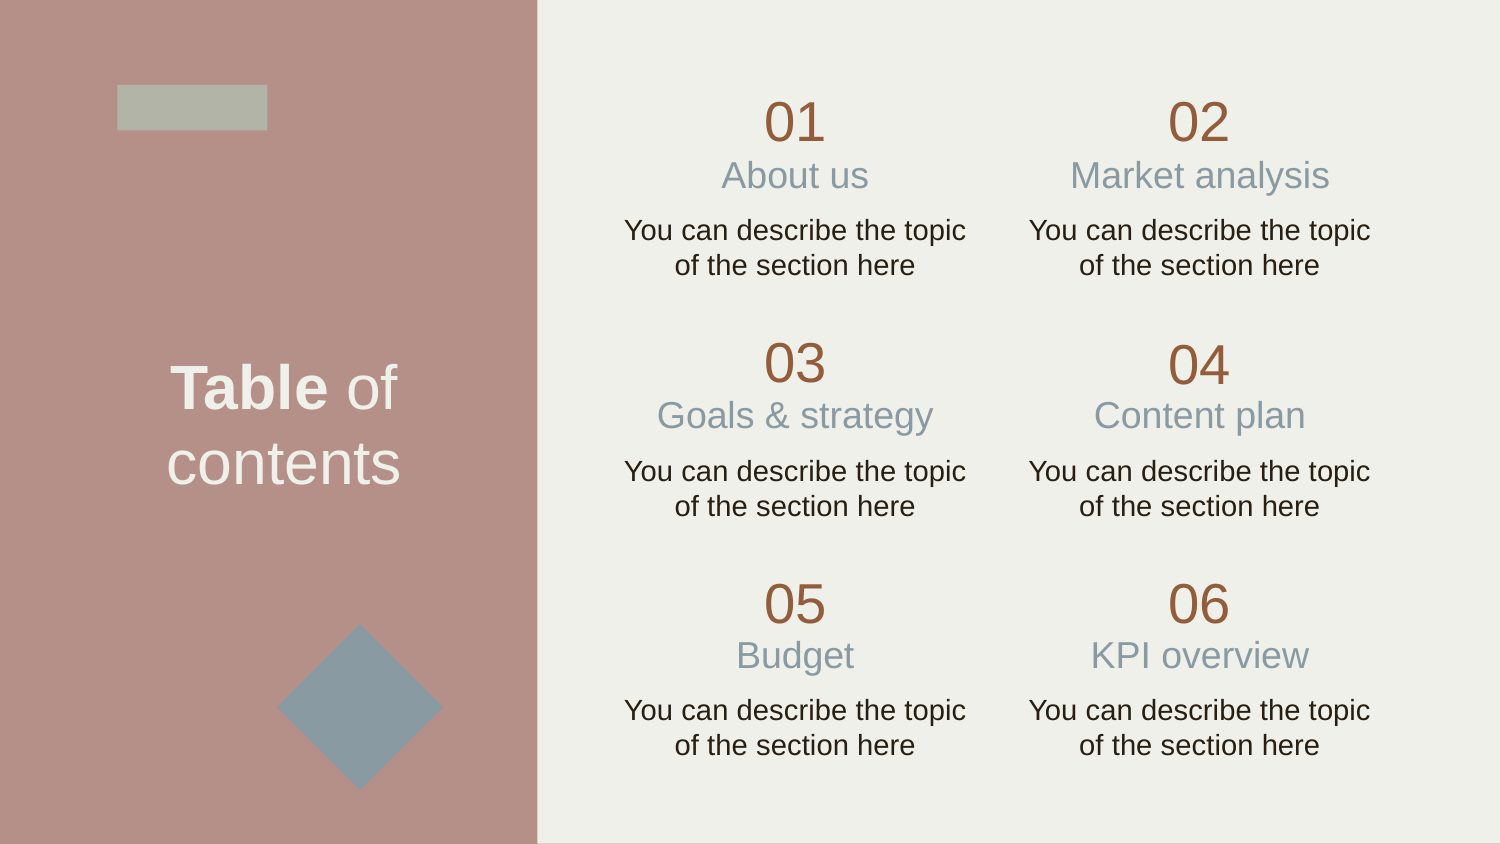

# 01

02
About us
Market analysis
You can describe the topic of the section here
You can describe the topic of the section here
03
04
Table of contents
Goals & strategy
Content plan
You can describe the topic of the section here
You can describe the topic of the section here
05
06

Budget
KPI overview
You can describe the topic of the section here
You can describe the topic of the section here